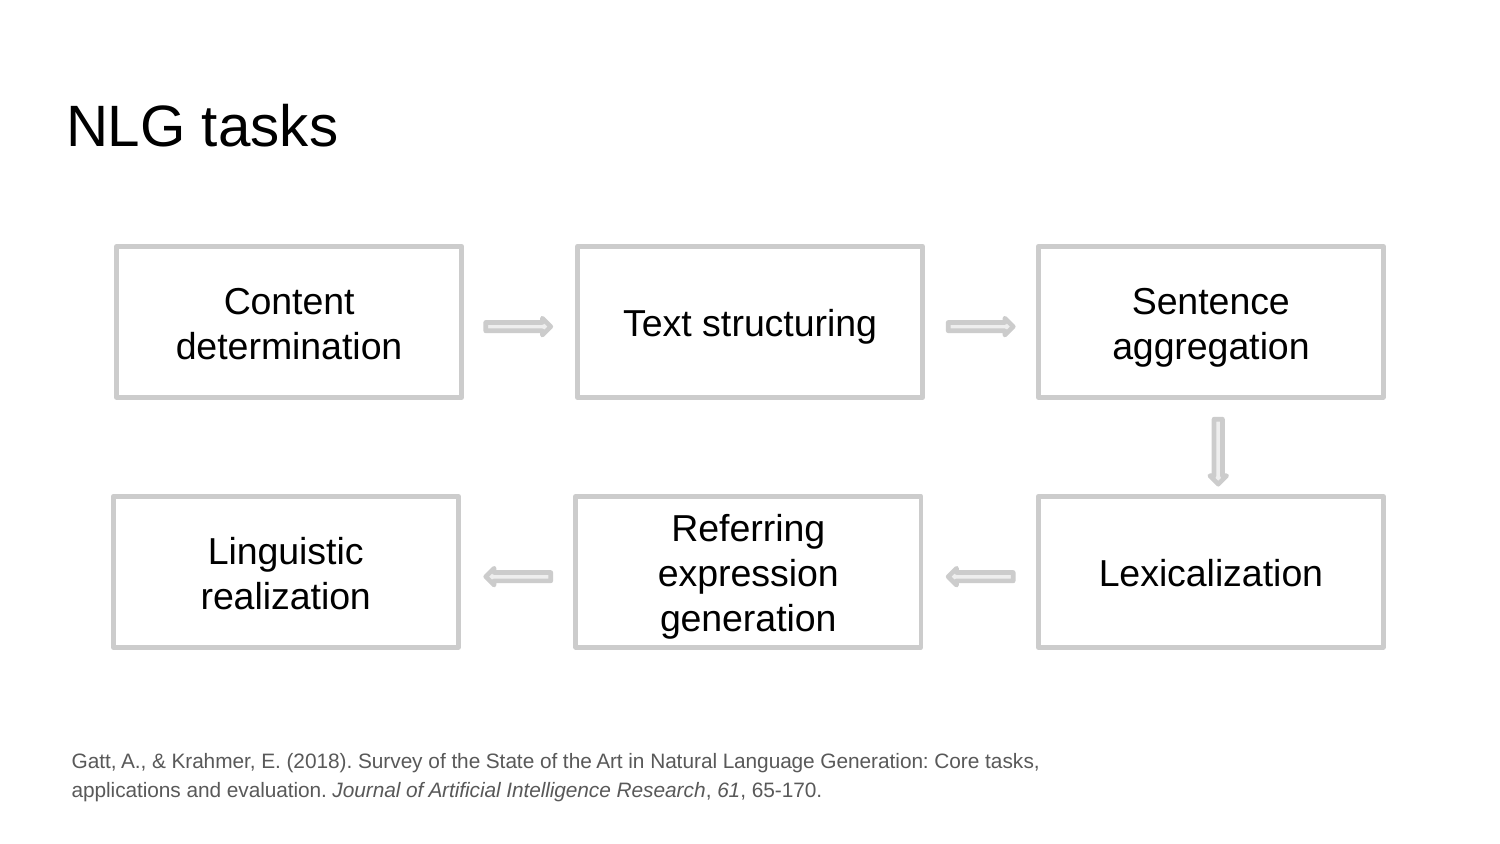

# NLG tasks
Content determination
Text structuring
Sentence aggregation

Linguistic realization
Referring expression generation
Lexicalization

Gatt, A., & Krahmer, E. (2018). Survey of the State of the Art in Natural Language Generation: Core tasks, applications and evaluation. Journal of Artificial Intelligence Research, 61, 65-170.